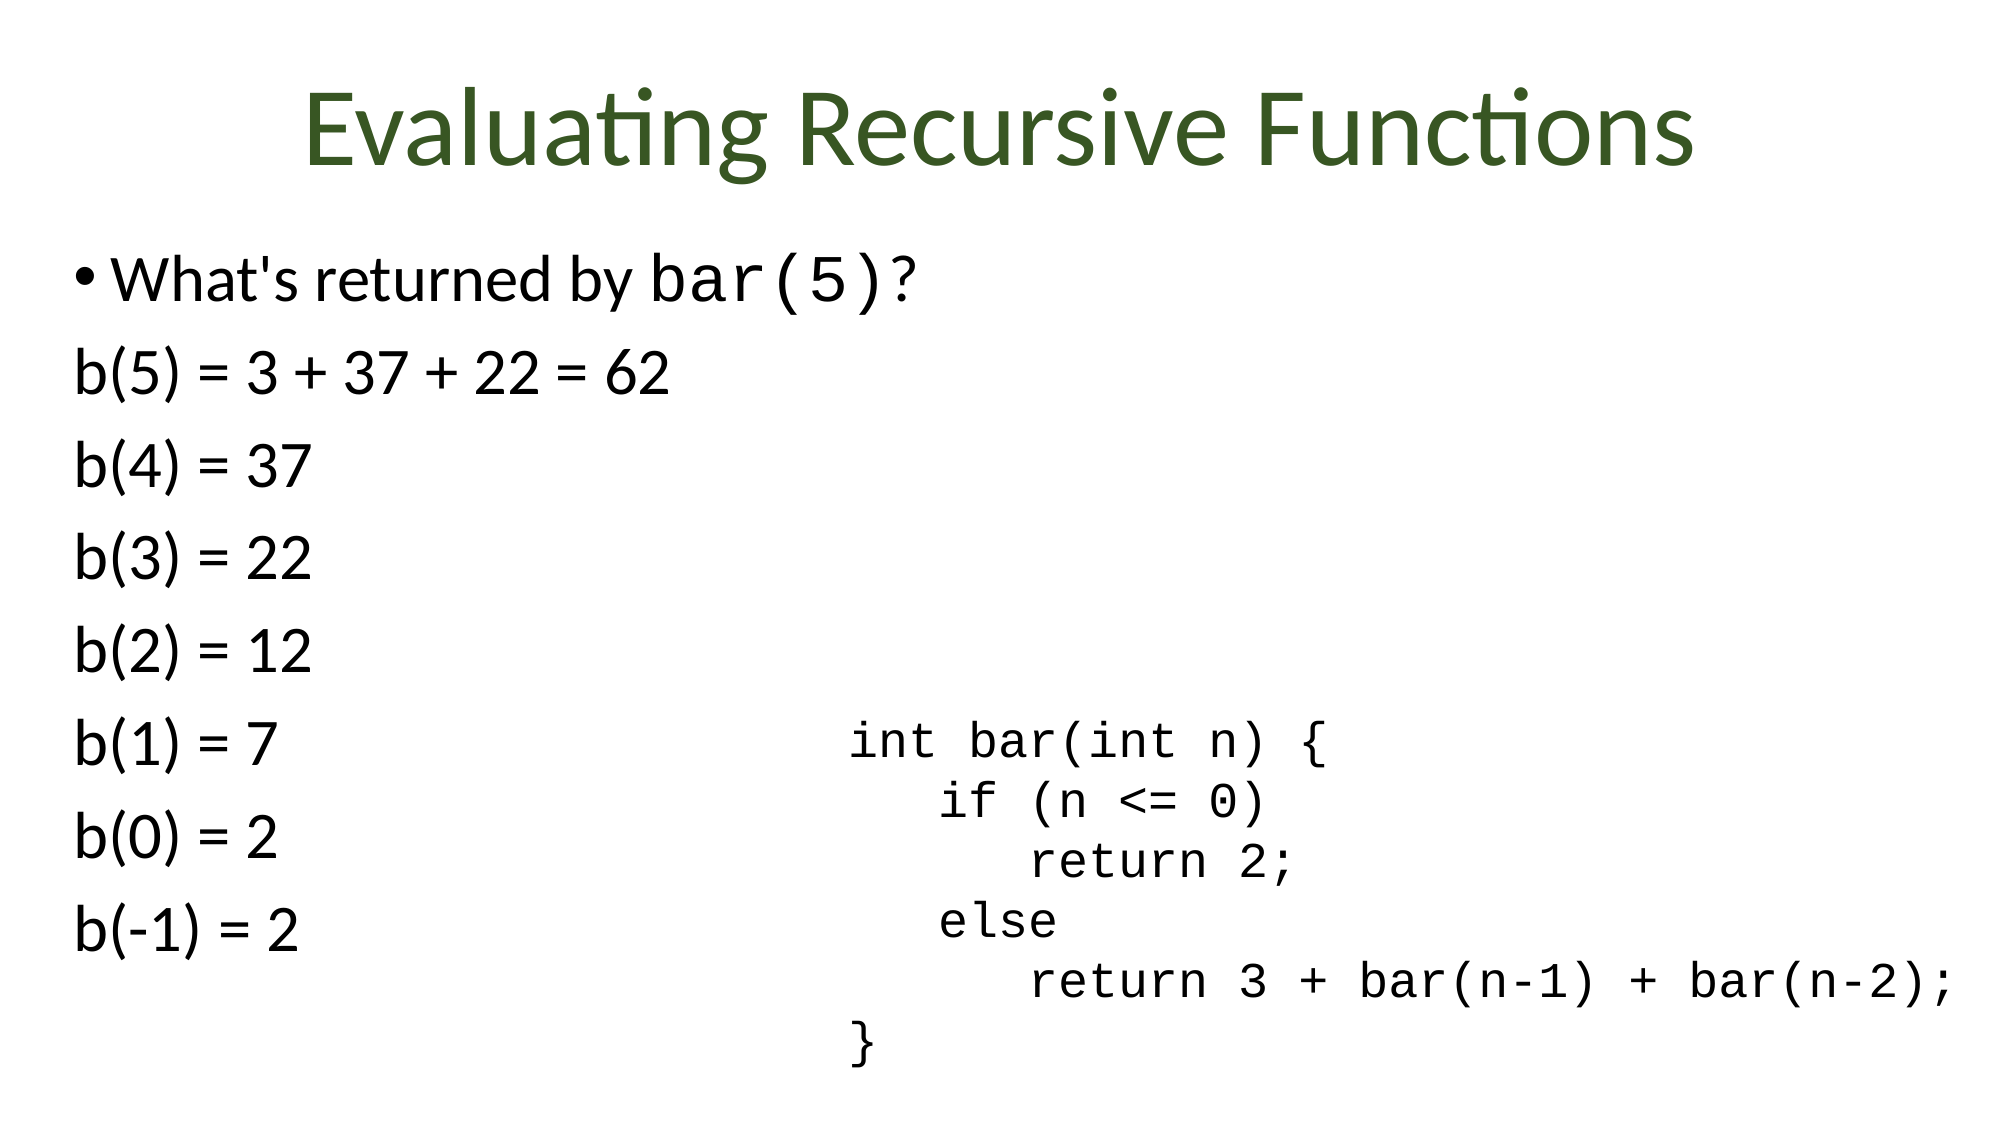

# Evaluating Recursive Functions
What's returned by bar(5)?
b(5) = 3 + 37 + 22 = 62
b(4) = 37
b(3) = 22
b(2) = 12
b(1) = 7
b(0) = 2
b(-1) = 2
int bar(int n) {
   if (n <= 0)
      return 2;
   else
      return 3 + bar(n-1) + bar(n-2);
}